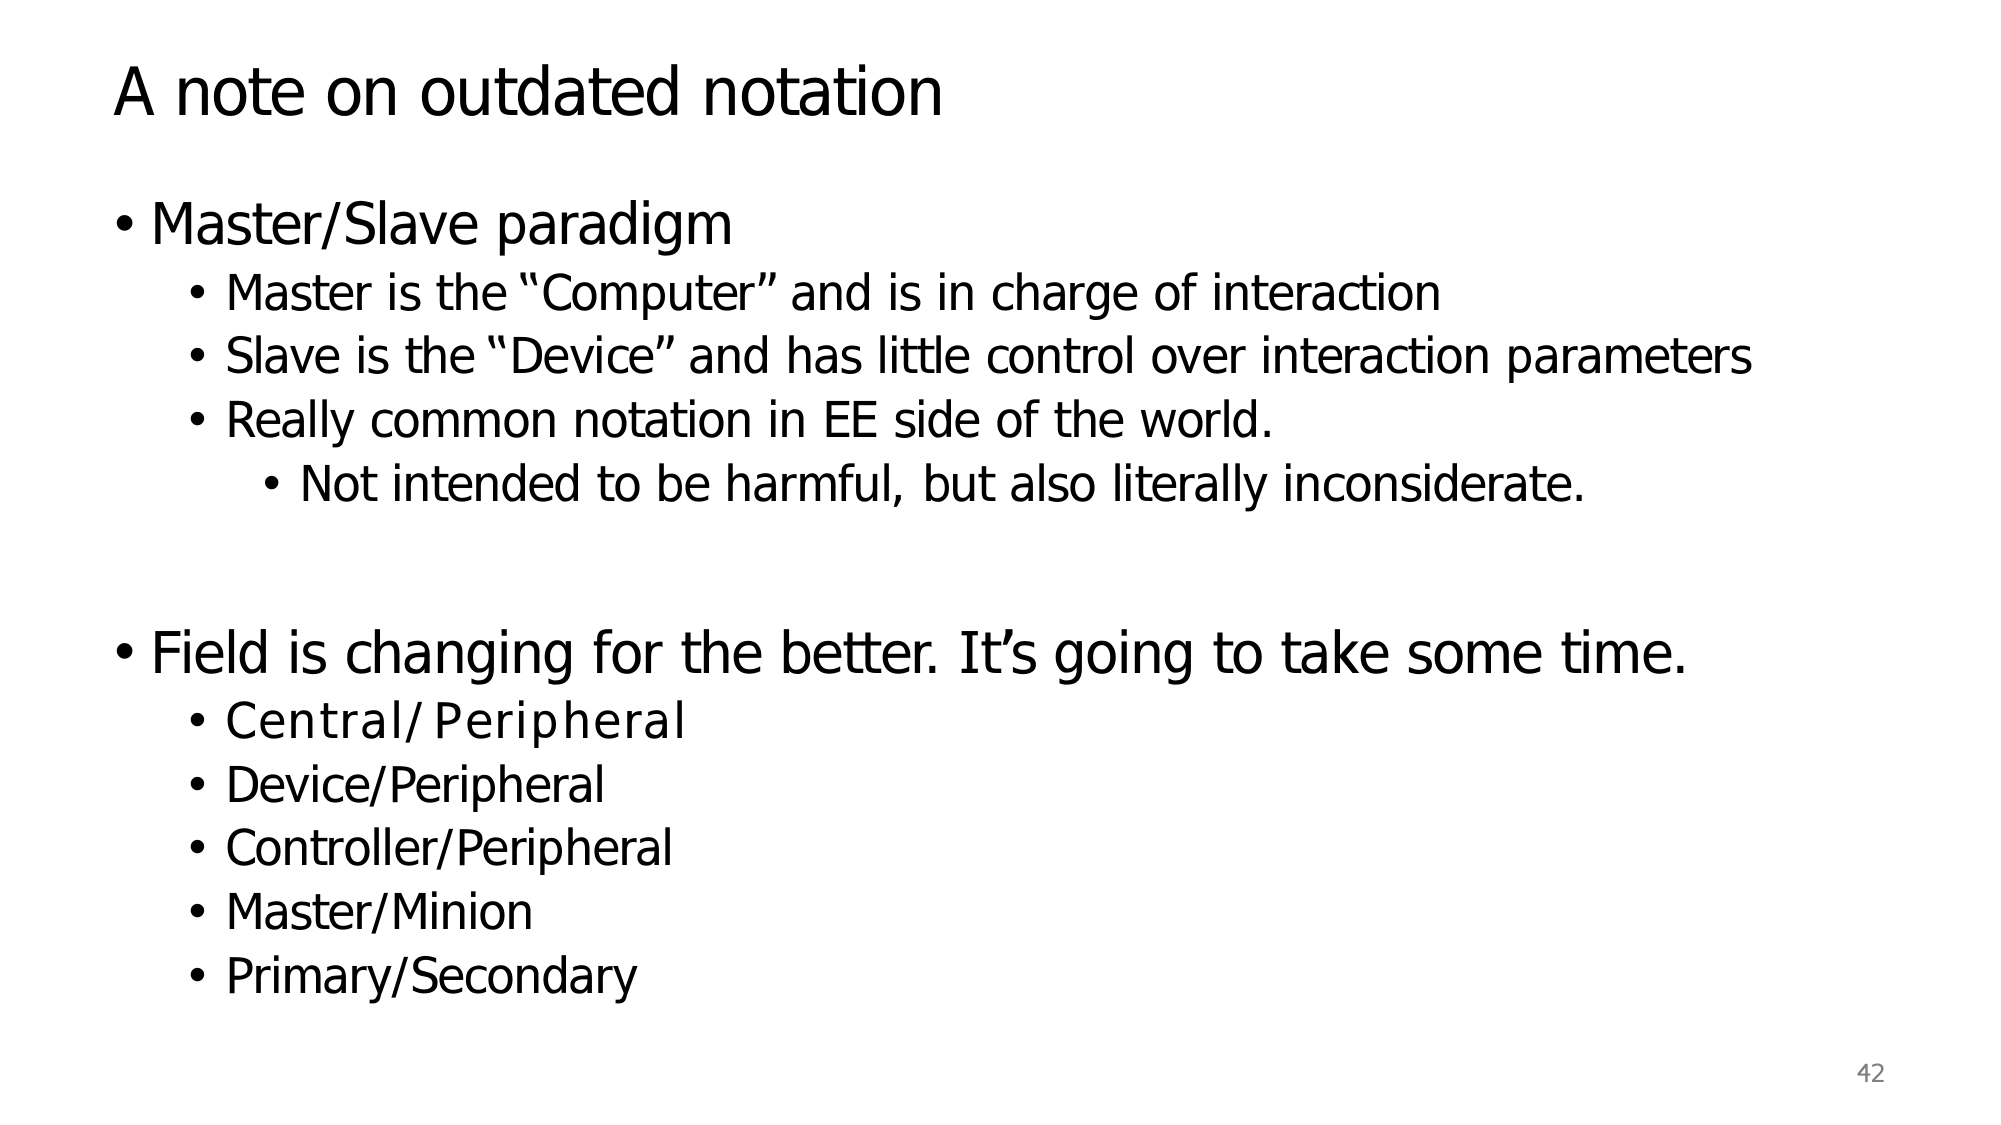

# A note on outdated notation
Master/Slave paradigm
Master is the “Computer” and is in charge of interaction
Slave is the “Device” and has little control over interaction parameters
Really common notation in EE side of the world.
Not intended to be harmful, but also literally inconsiderate.

Field is changing for the better. It’s going to take some time.
Central/Peripheral
Device/Peripheral
Controller/Peripheral
Master/Minion
Primary/Secondary
42